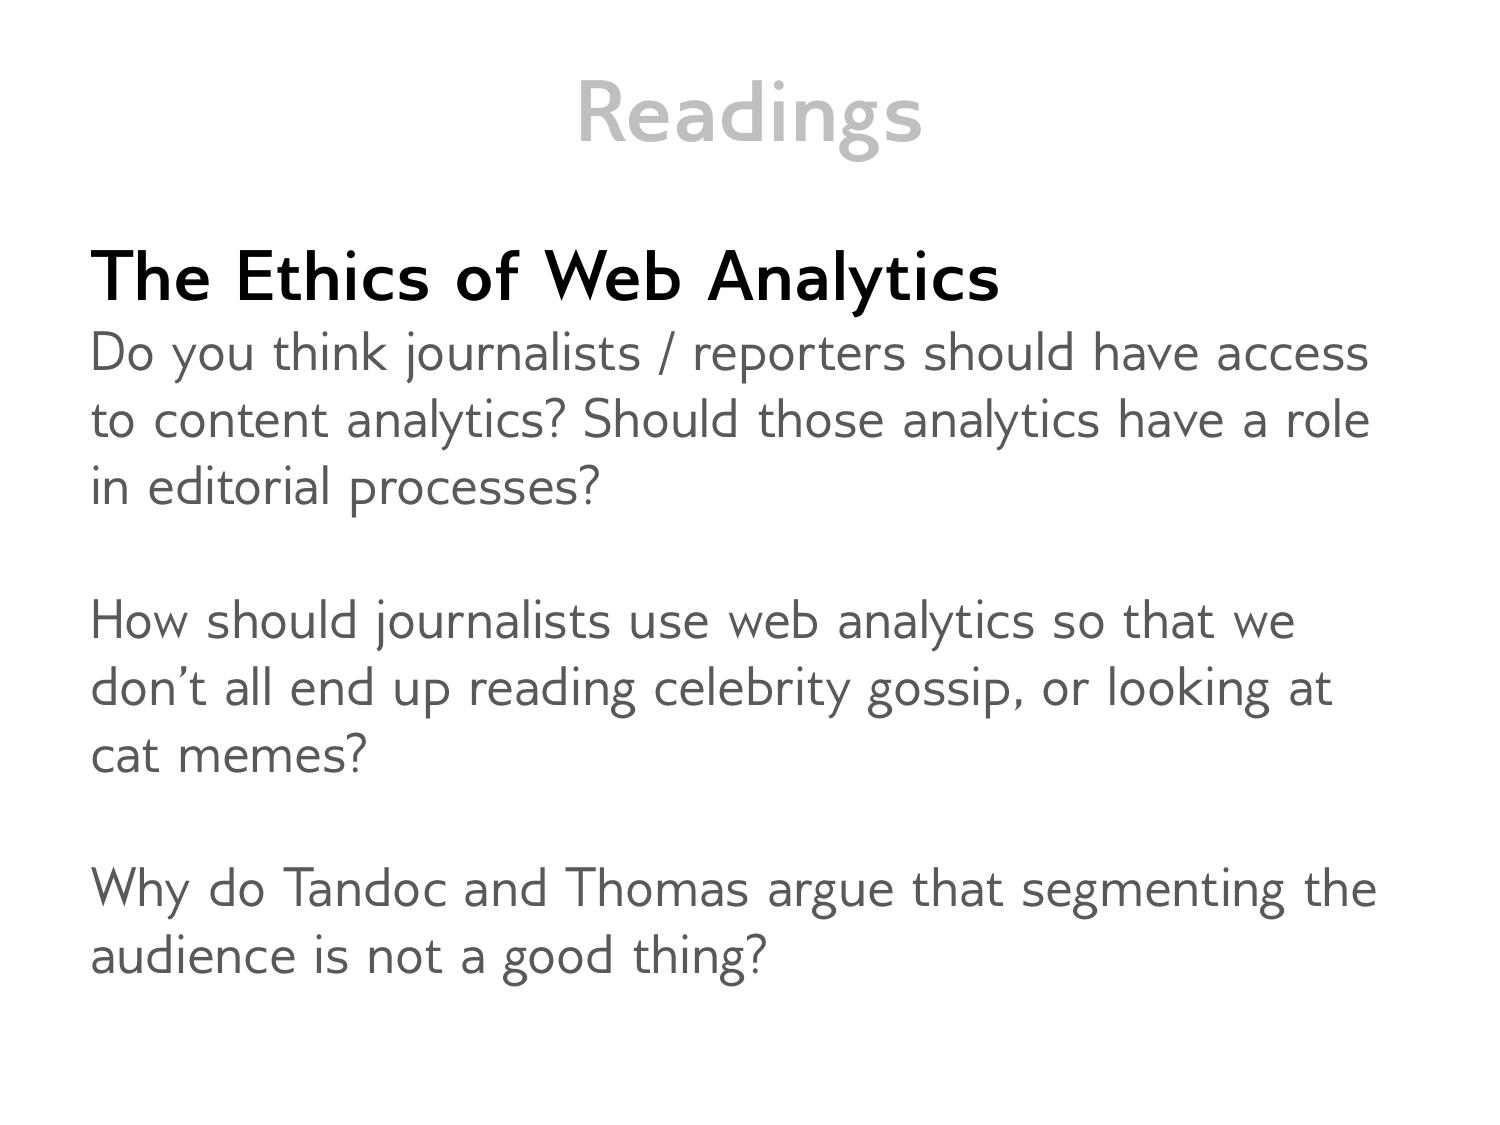

# Readings
The Ethics of Web Analytics
Do you think journalists / reporters should have access to content analytics? Should those analytics have a role in editorial processes?

How should journalists use web analytics so that we don’t all end up reading celebrity gossip, or looking at cat memes?

Why do Tandoc and Thomas argue that segmenting the audience is not a good thing?